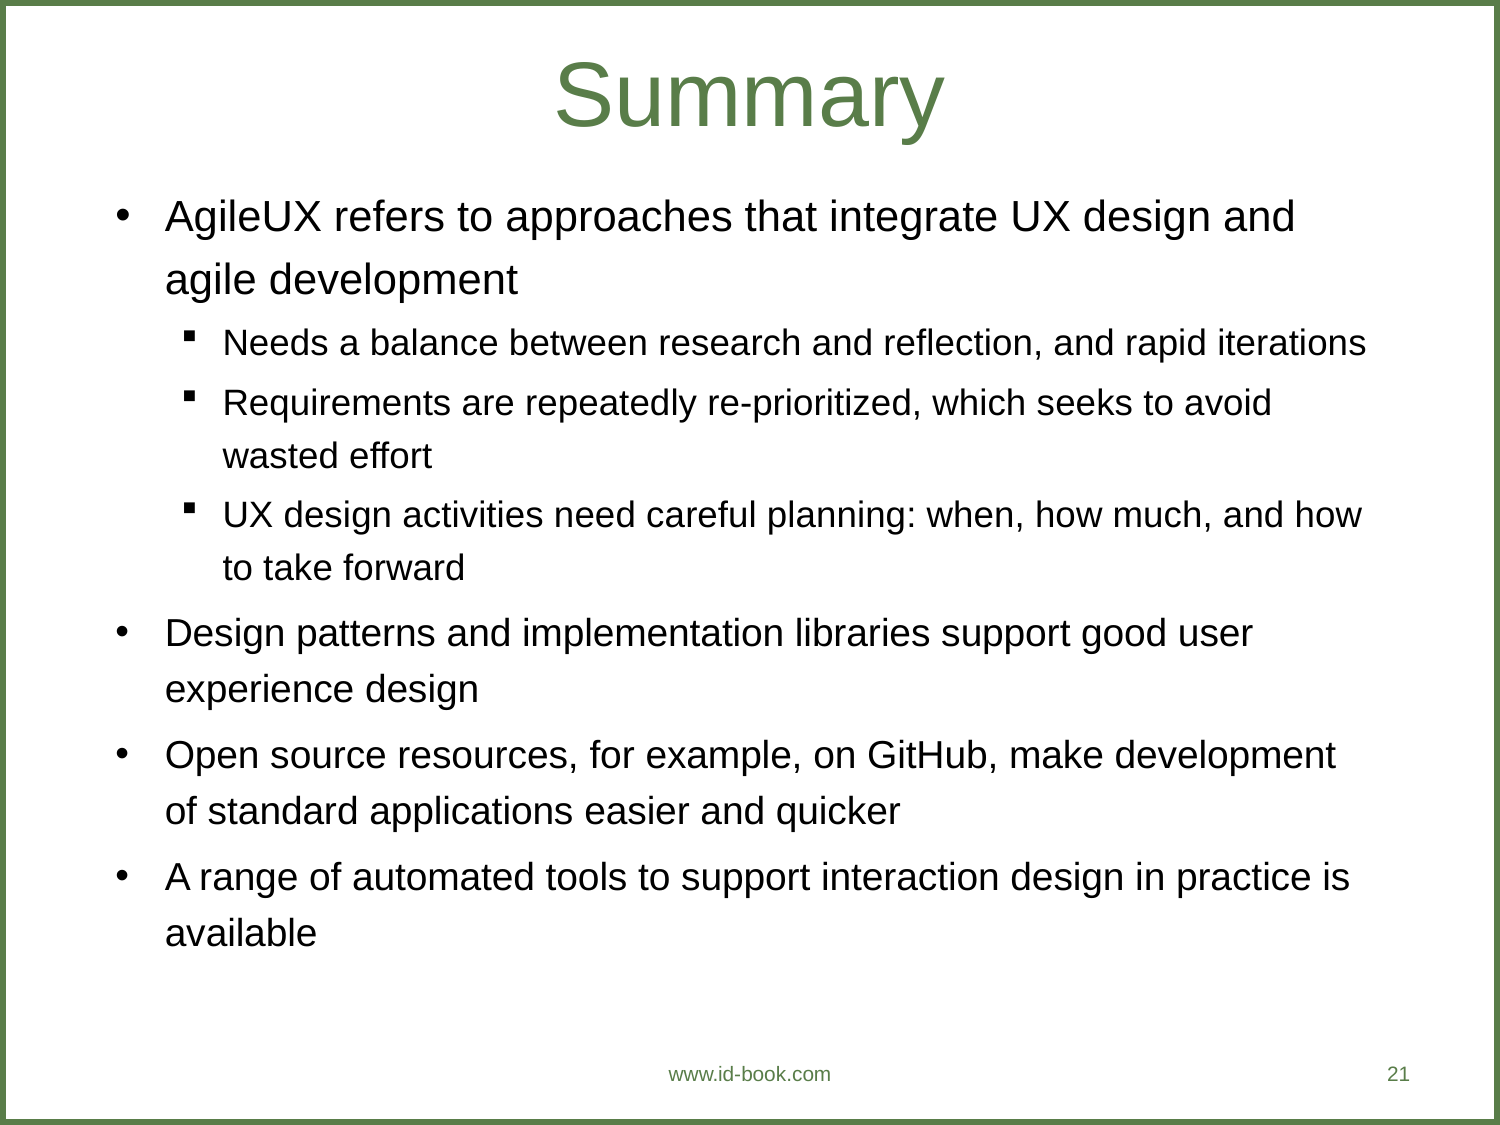

# Summary
AgileUX refers to approaches that integrate UX design and agile development
Needs a balance between research and reflection, and rapid iterations
Requirements are repeatedly re-prioritized, which seeks to avoid wasted effort
UX design activities need careful planning: when, how much, and how to take forward
Design patterns and implementation libraries support good user experience design
Open source resources, for example, on GitHub, make development of standard applications easier and quicker
A range of automated tools to support interaction design in practice is available
www.id-book.com
21